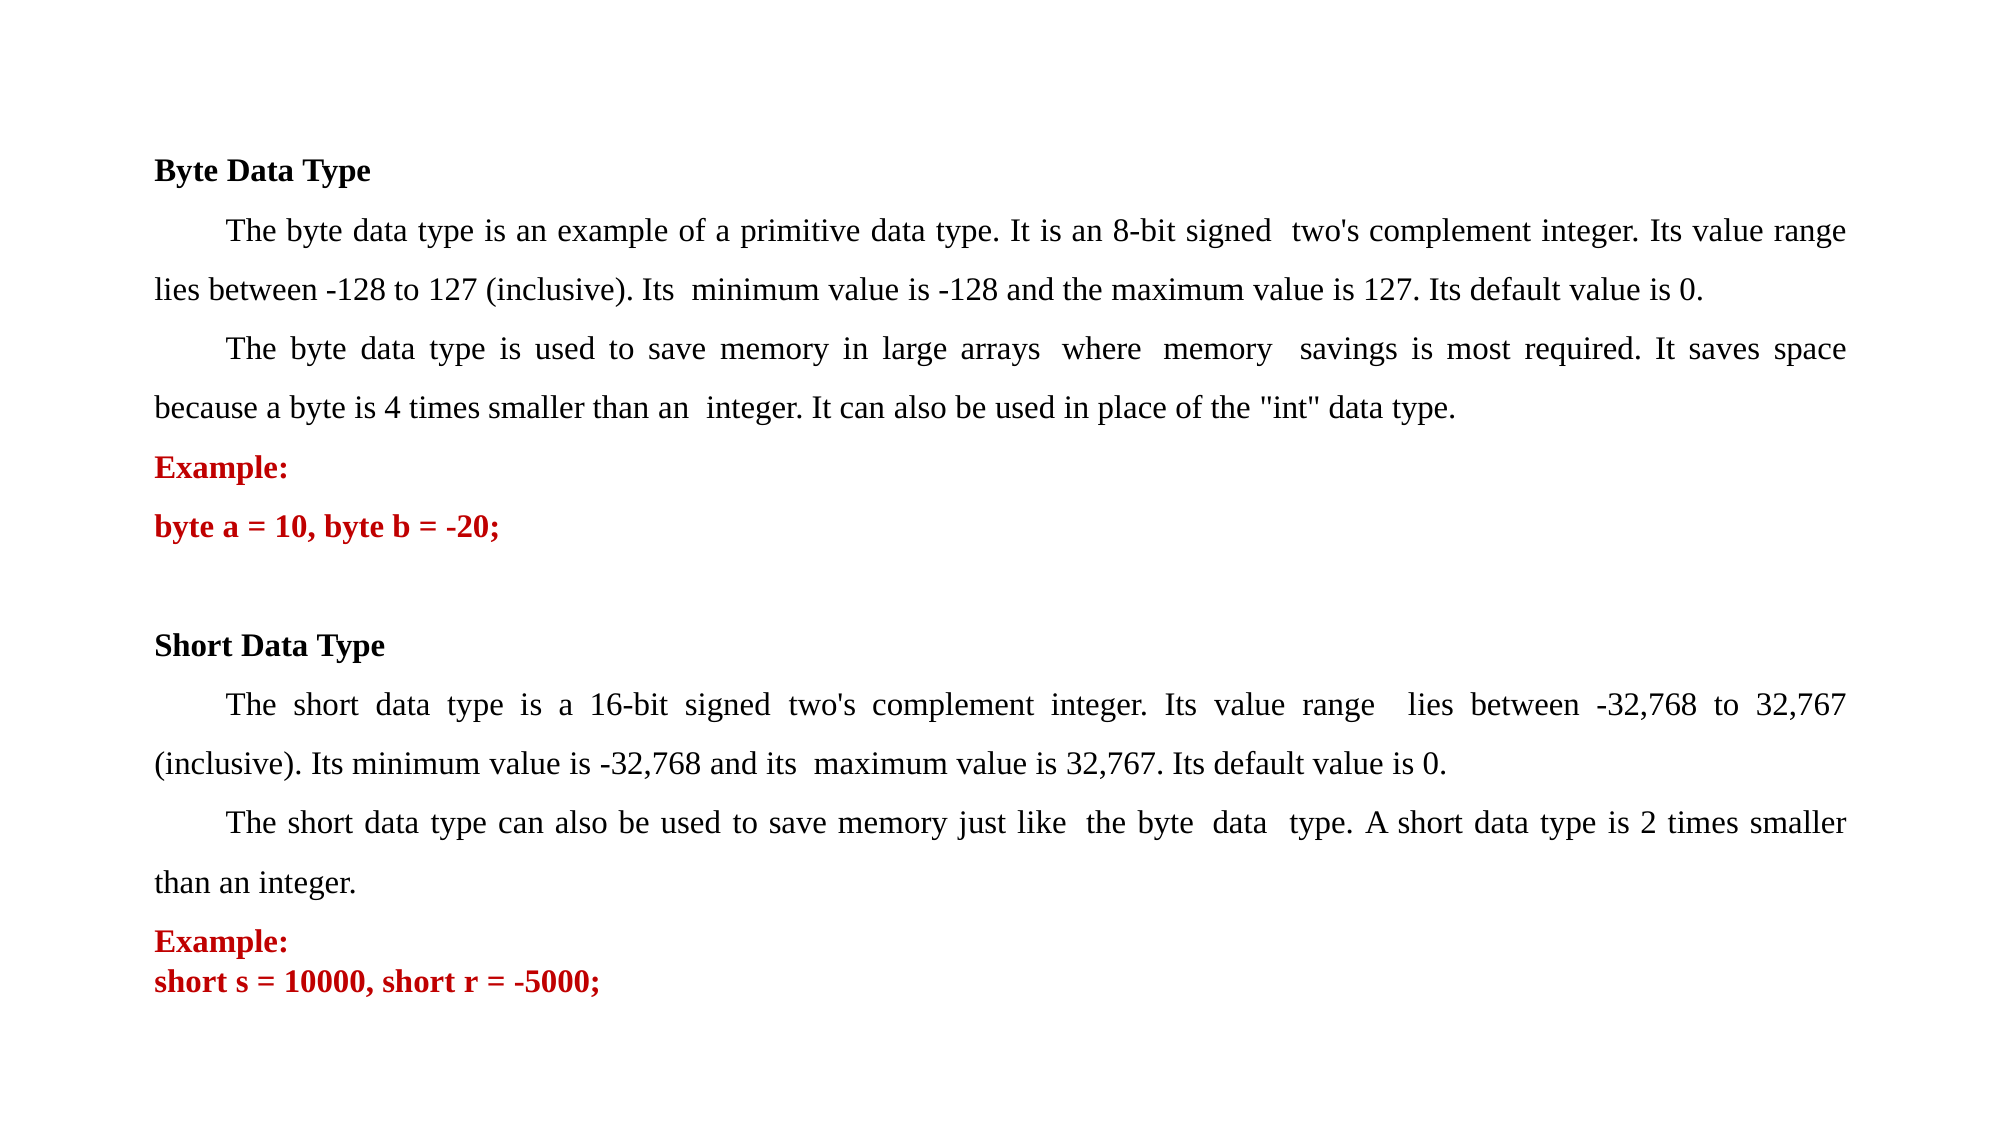

Byte Data Type
The byte data type is an example of a primitive data type. It is an 8-bit signed  two's complement integer. Its value range lies between -128 to 127 (inclusive). Its  minimum value is -128 and the maximum value is 127. Its default value is 0.
The byte data type is used to save memory in large arrays where memory  savings is most required. It saves space because a byte is 4 times smaller than an  integer. It can also be used in place of the "int" data type.
Example:
byte a = 10, byte b = -20;

Short Data Type
The short data type is a 16-bit signed two's complement integer. Its value range  lies between -32,768 to 32,767 (inclusive). Its minimum value is -32,768 and its  maximum value is 32,767. Its default value is 0.
The short data type can also be used to save memory just like the byte data  type. A short data type is 2 times smaller than an integer.
Example:
short s = 10000, short r = -5000;